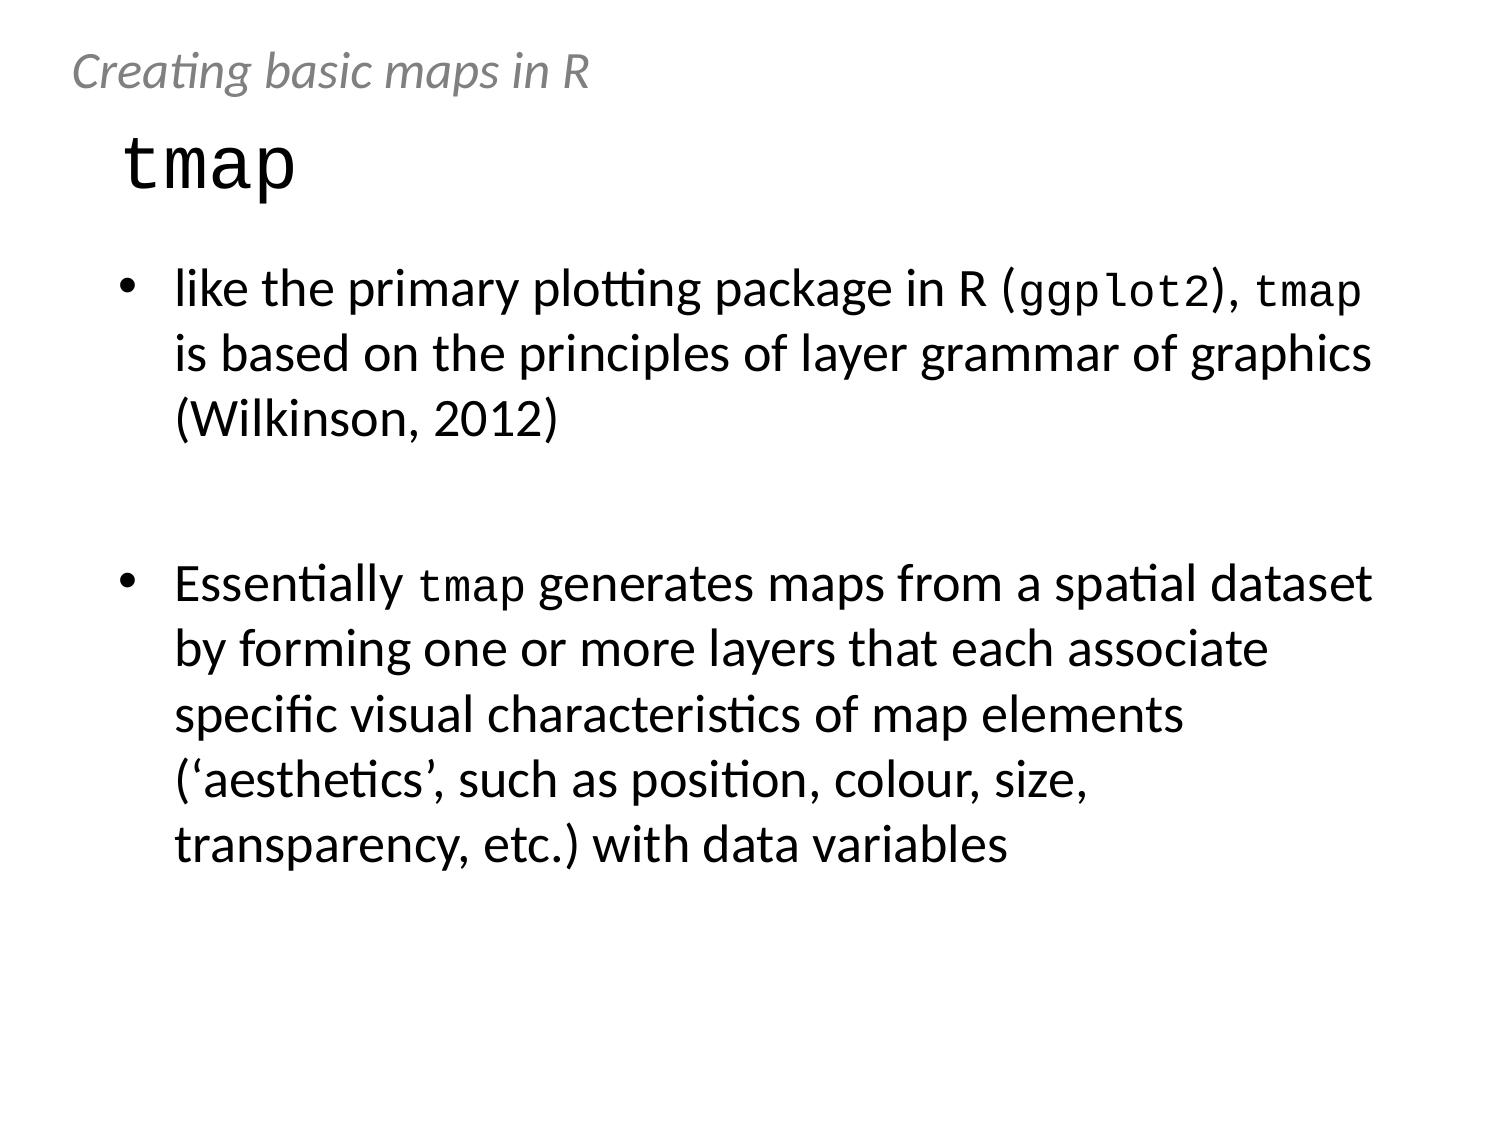

Creating basic maps in R
# tmap
like the primary plotting package in R (ggplot2), tmap is based on the principles of layer grammar of graphics (Wilkinson, 2012)

Essentially tmap generates maps from a spatial dataset by forming one or more layers that each associate specific visual characteristics of map elements (‘aesthetics’, such as position, colour, size, transparency, etc.) with data variables